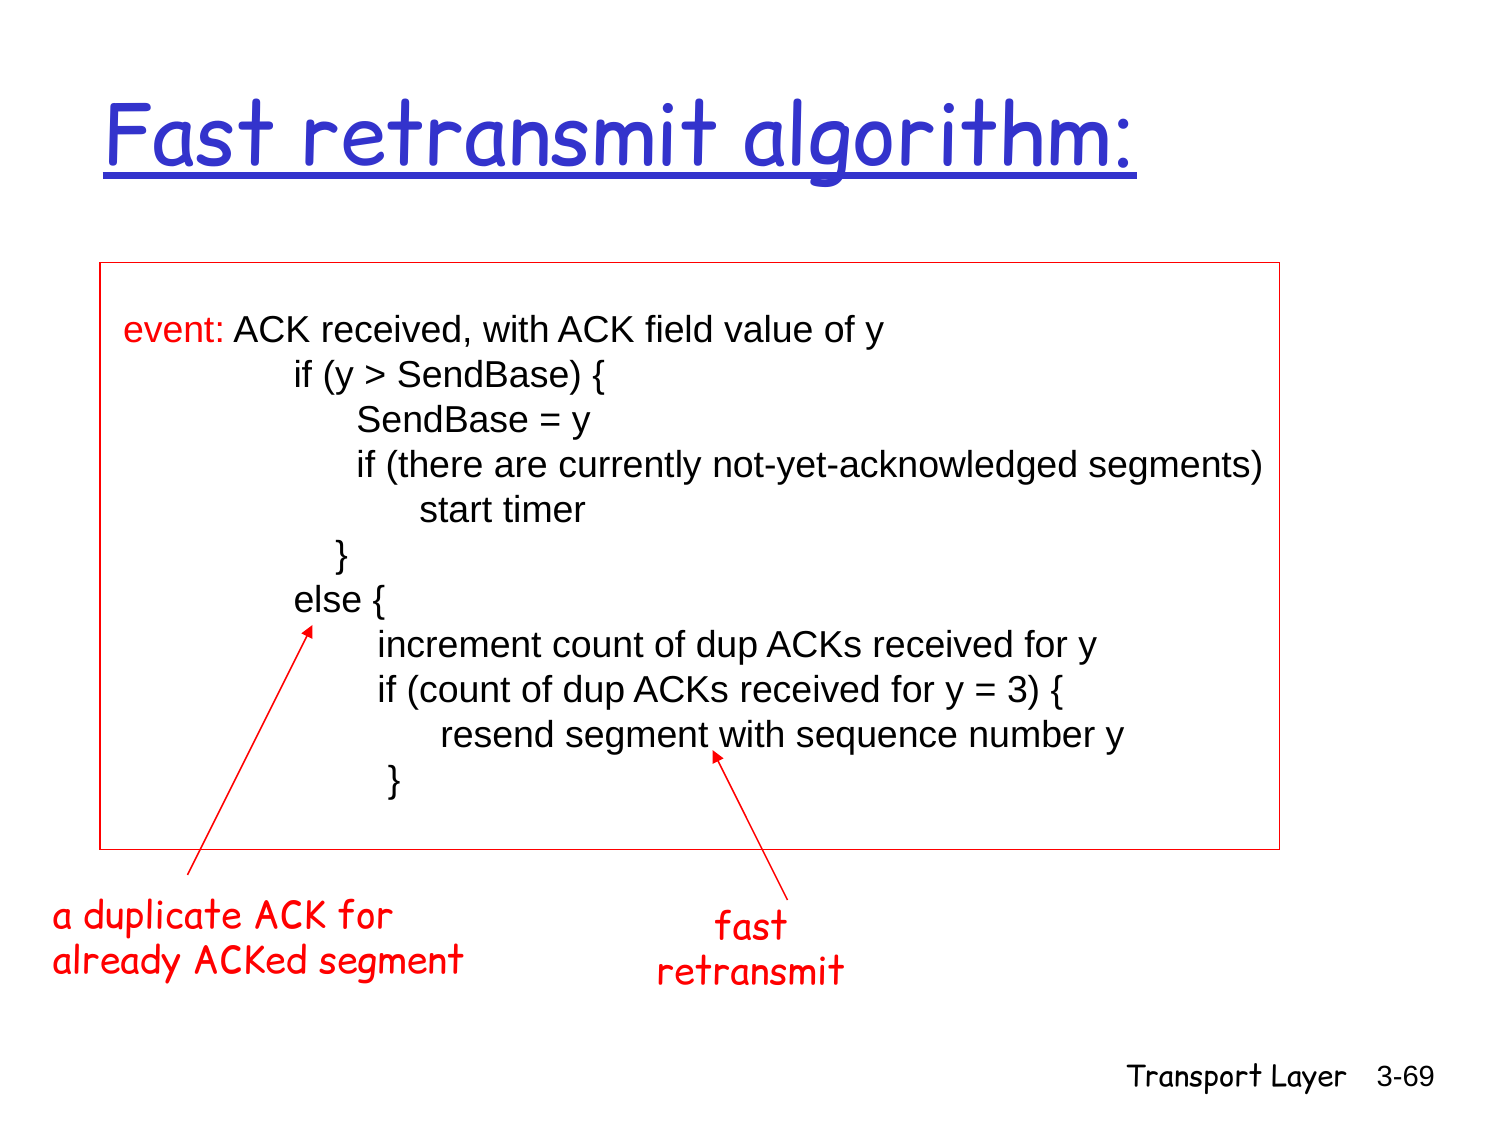

# Fast retransmit algorithm:

 event: ACK received, with ACK field value of y
                 if (y > SendBase) {
                       SendBase = y
                       if (there are currently not-yet-acknowledged segments)
                             start timer
                     }
                 else {
                         increment count of dup ACKs received for y
                         if (count of dup ACKs received for y = 3) {
                               resend segment with sequence number y
                          }

a duplicate ACK for
already ACKed segment
fast retransmit
Transport Layer
3-69